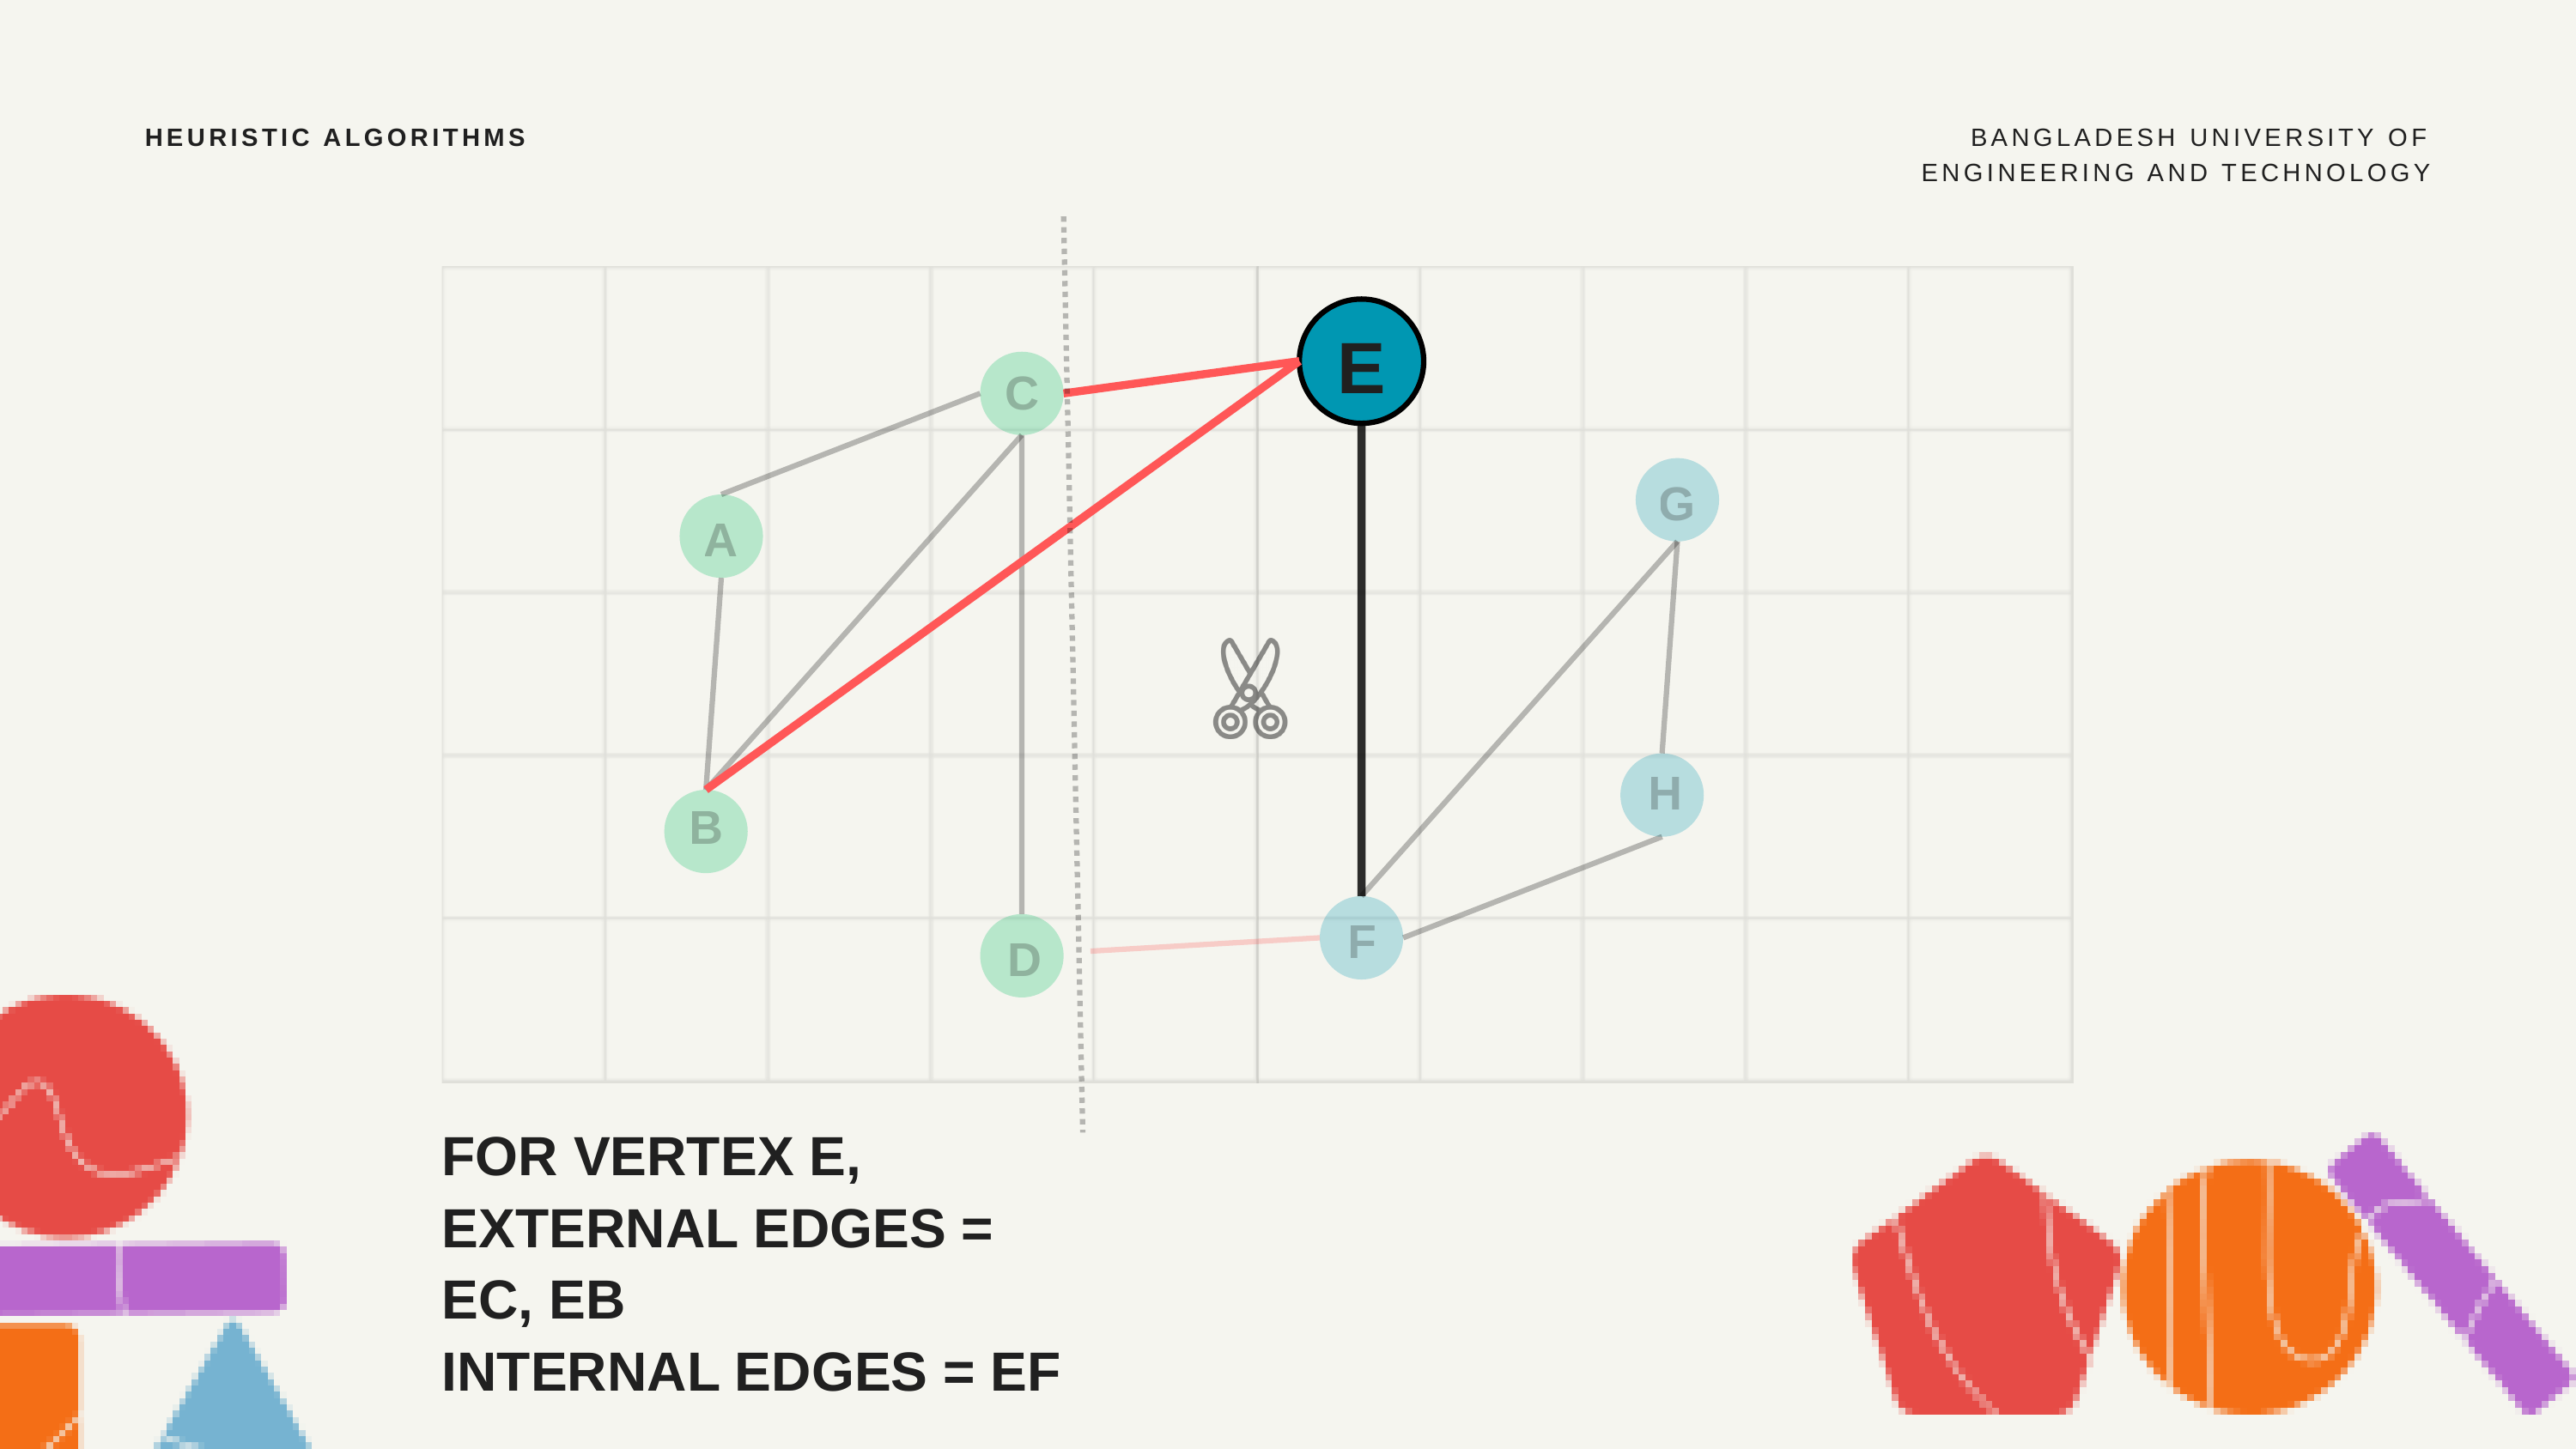

HEURISTIC ALGORITHMS
BANGLADESH UNIVERSITY OF ENGINEERING AND TECHNOLOGY

E

C

G

A

H
B

F

D

FOR VERTEX E,
EXTERNAL EDGES = EC, EB
INTERNAL EDGES = EF